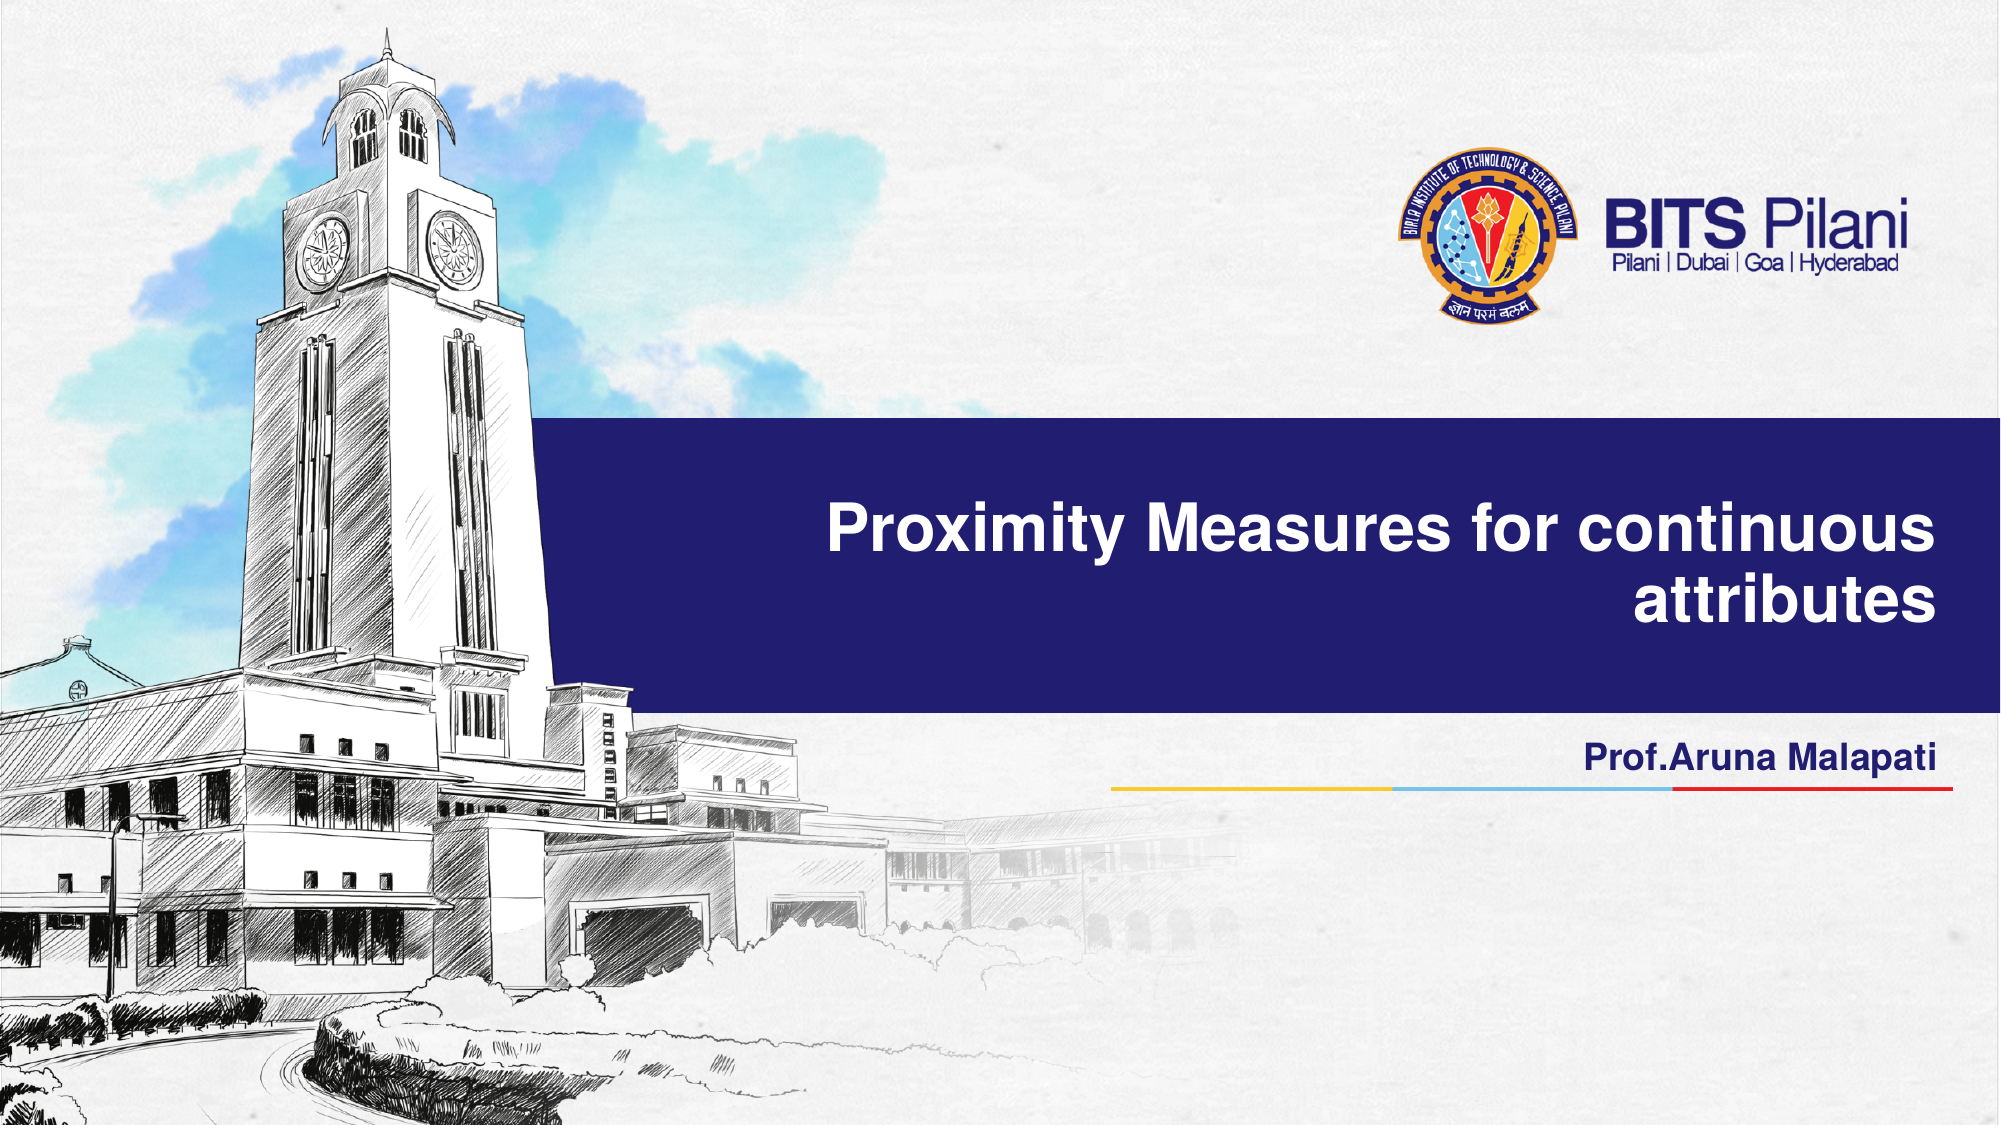

# Proximity Measures for continuous attributes
Prof.Aruna Malapati